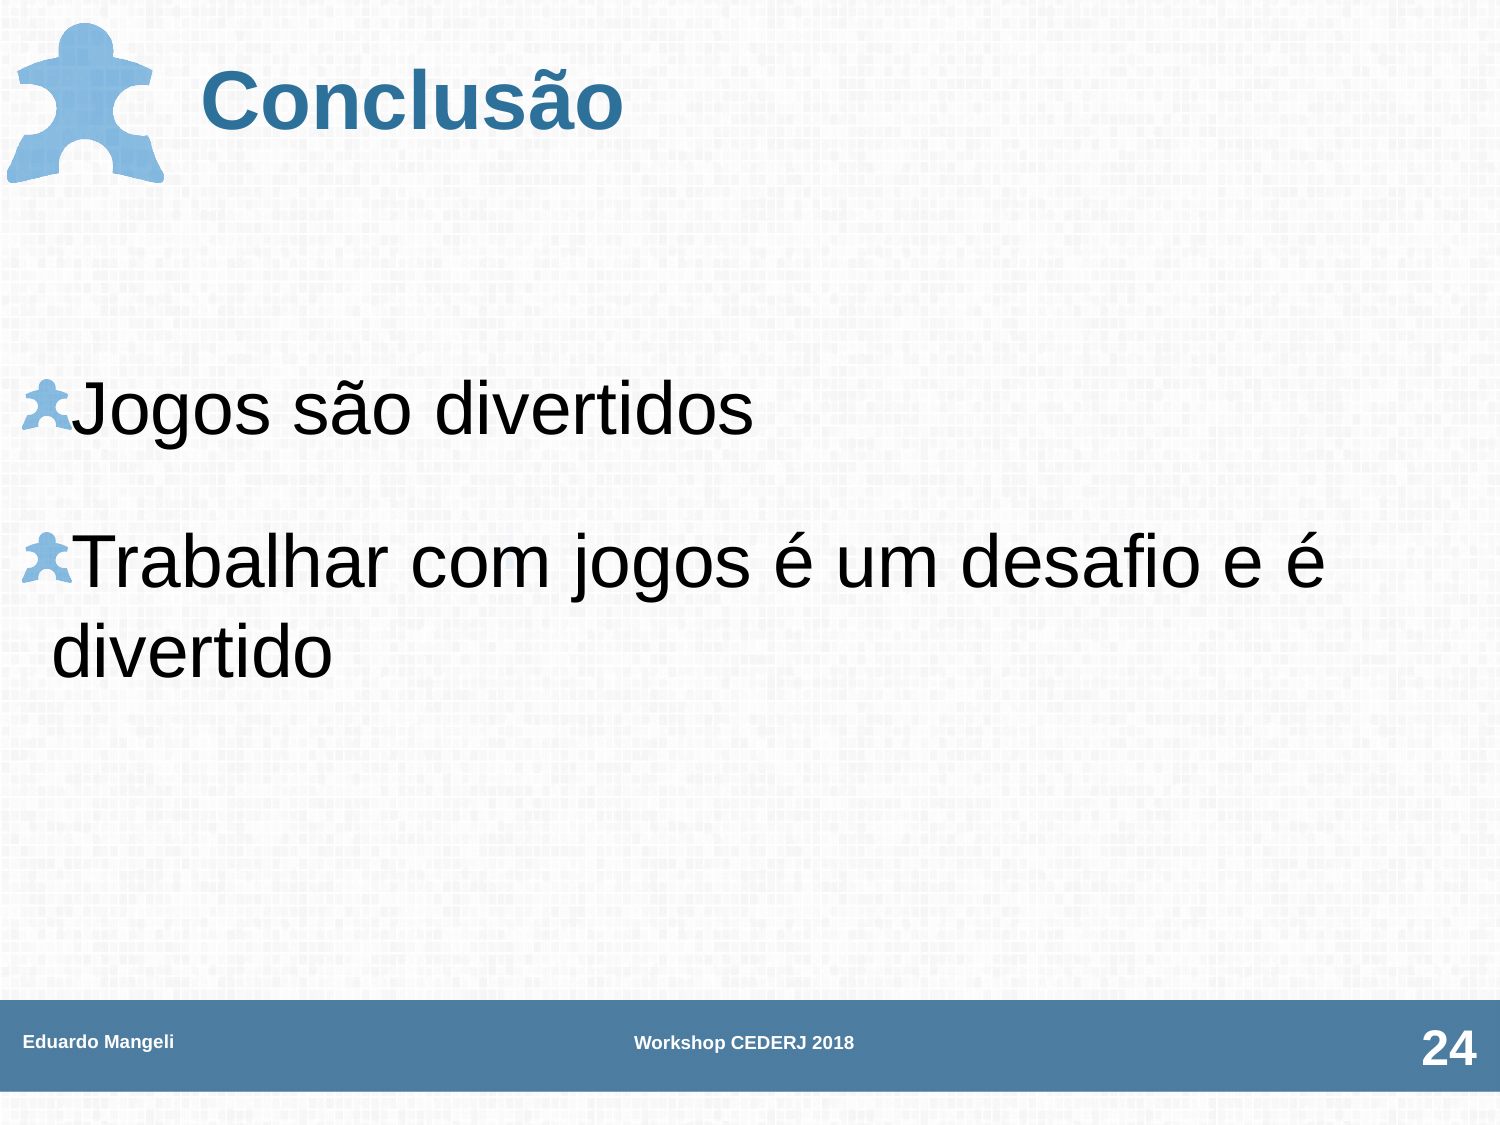

# Conclusão
Jogos são divertidos
Trabalhar com jogos é um desafio e é divertido
Eduardo Mangeli
Workshop CEDERJ 2018
24